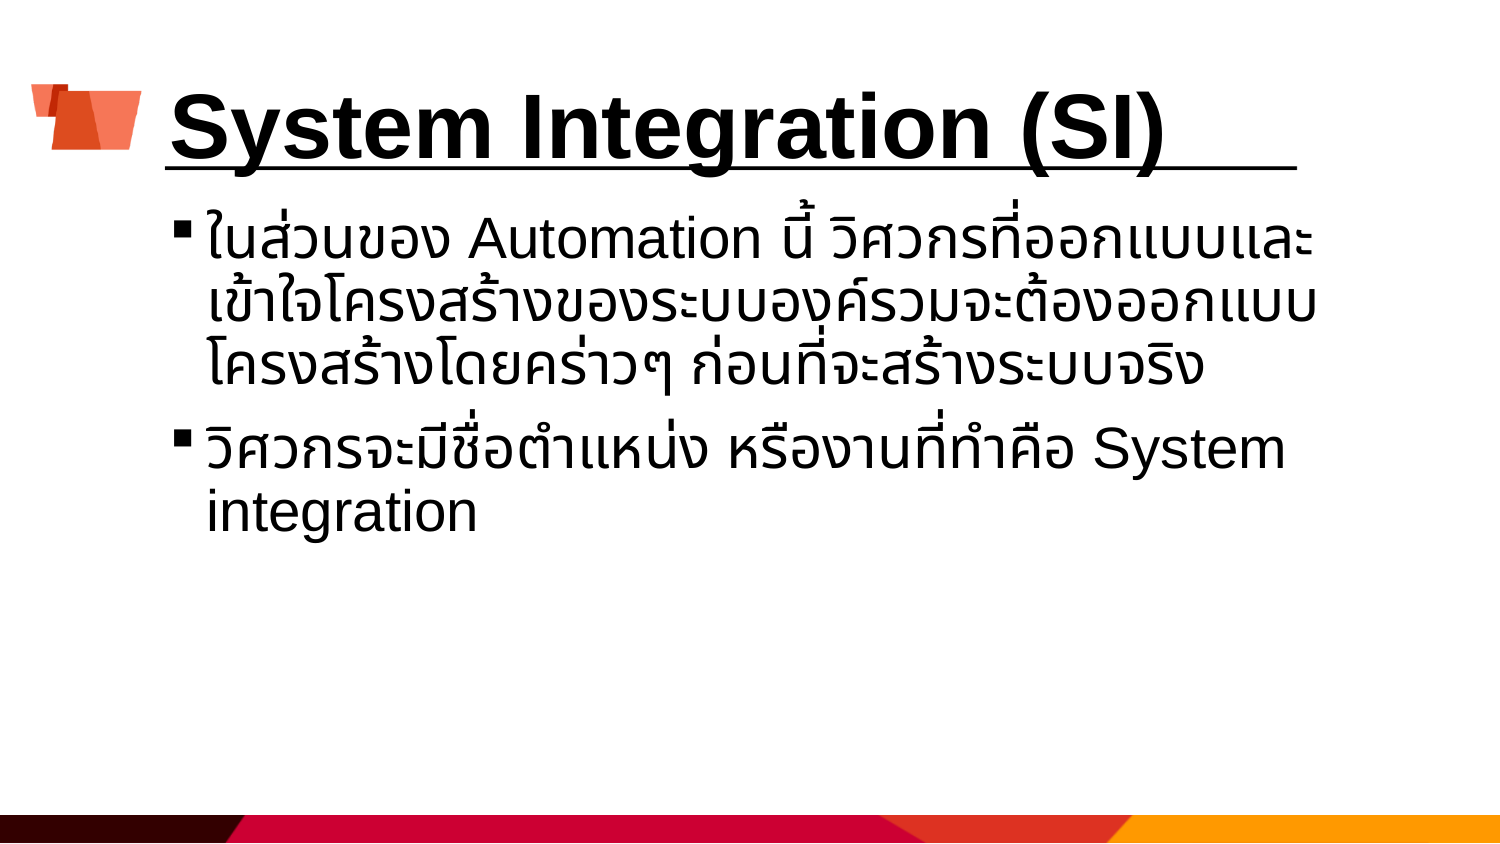

# System Integration (SI)
ในส่วนของ Automation นี้ วิศวกรที่ออกแบบและเข้าใจโครงสร้างของระบบองค์รวมจะต้องออกแบบโครงสร้างโดยคร่าวๆ ก่อนที่จะสร้างระบบจริง
วิศวกรจะมีชื่อตำแหน่ง หรืองานที่ทำคือ System integration